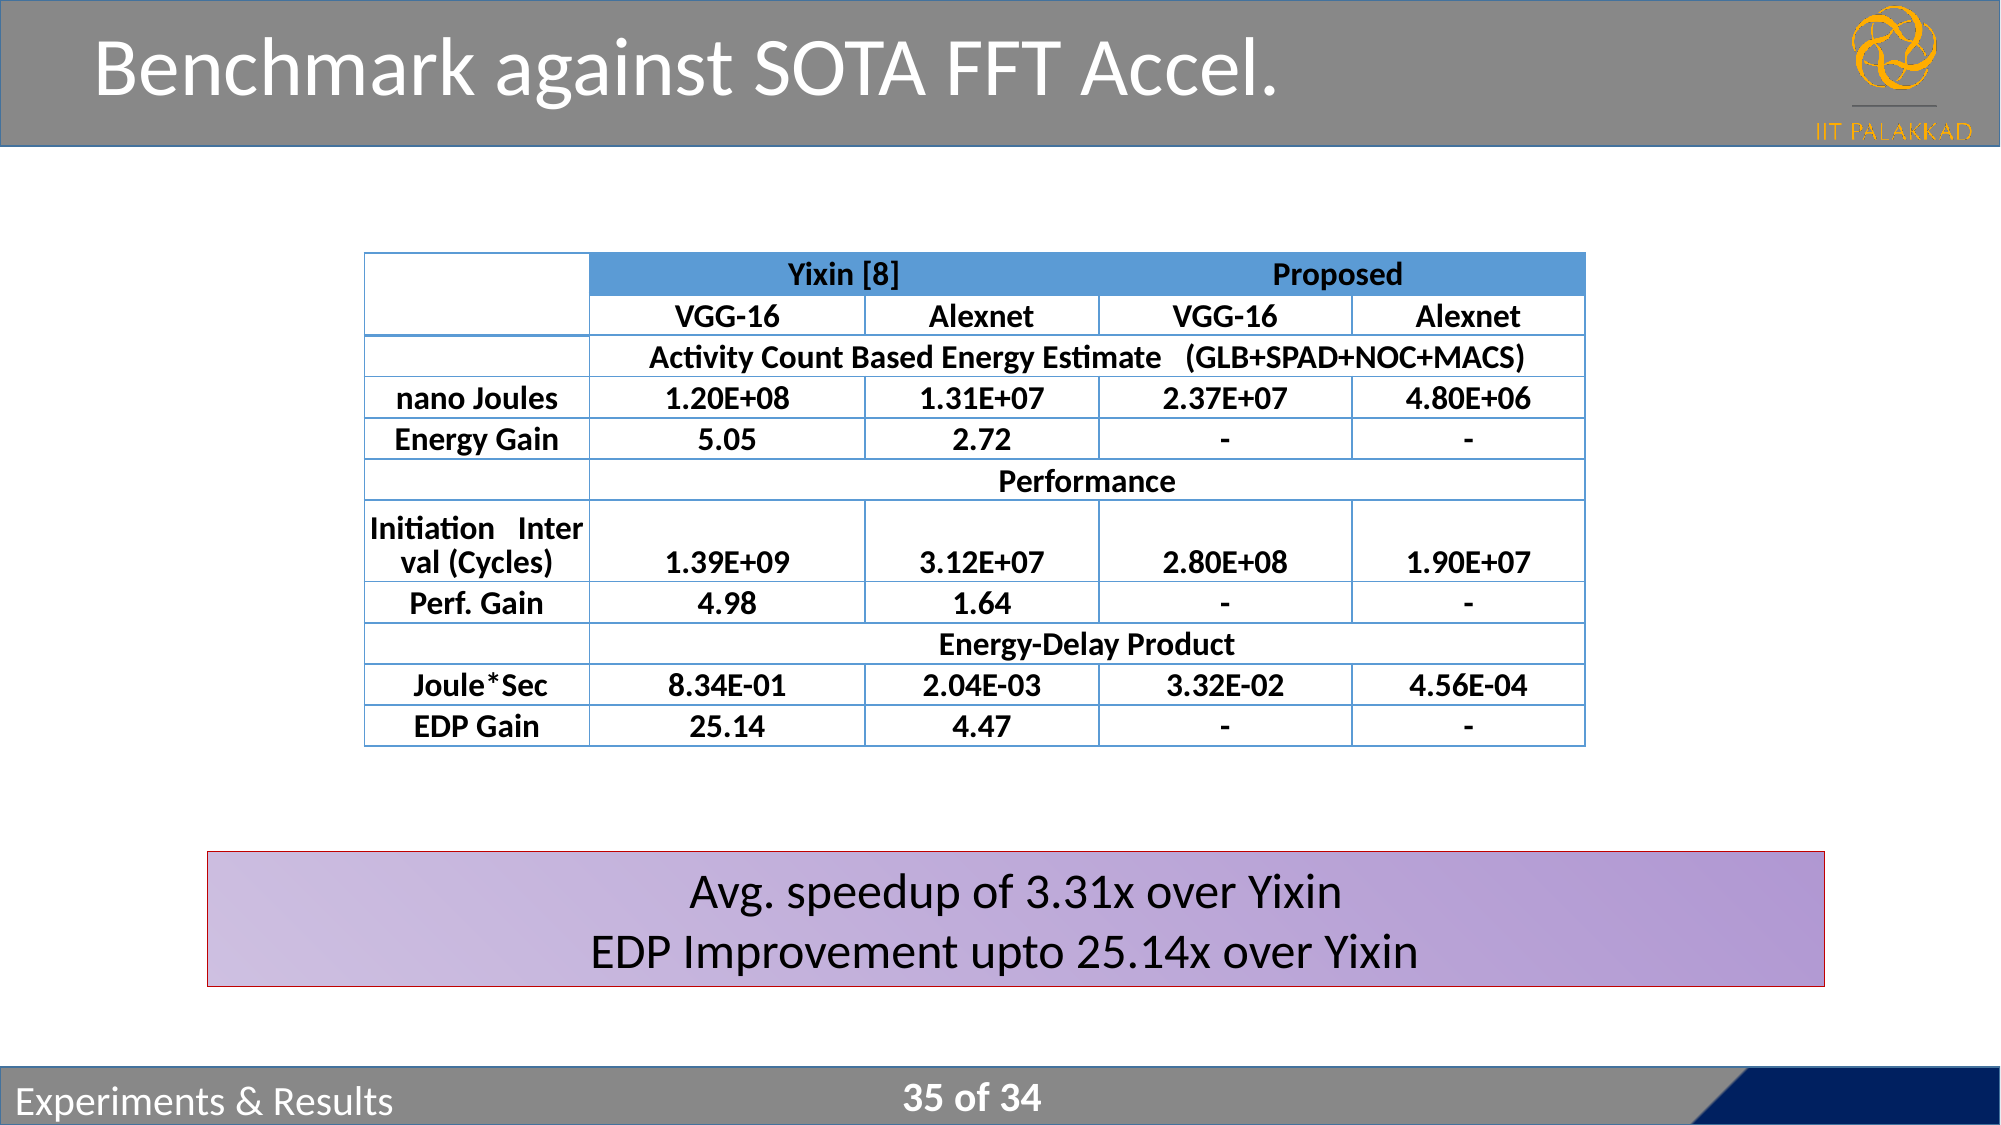

# Benchmark against SOTA FFT Accel.
|  | Yixin [8] |  | Proposed |  |
| --- | --- | --- | --- | --- |
|  | VGG-16 | Alexnet | VGG-16 | Alexnet |
|  | Activity Count Based Energy Estimate   (GLB+SPAD+NOC+MACS) |  |  |  |
| nano Joules | 1.20E+08 | 1.31E+07 | 2.37E+07 | 4.80E+06 |
| Energy Gain | 5.05 | 2.72 | - | - |
|  | Performance |  |  |  |
| Initiation   Interval (Cycles) | 1.39E+09 | 3.12E+07 | 2.80E+08 | 1.90E+07 |
| Perf. Gain | 4.98 | 1.64 | - | - |
|  | Energy-Delay Product |  |  |  |
| Joule\*Sec | 8.34E-01 | 2.04E-03 | 3.32E-02 | 4.56E-04 |
| EDP Gain | 25.14 | 4.47 | - | - |
Avg. speedup of 3.31x over Yixin
EDP Improvement upto 25.14x over Yixin
Experiments & Results